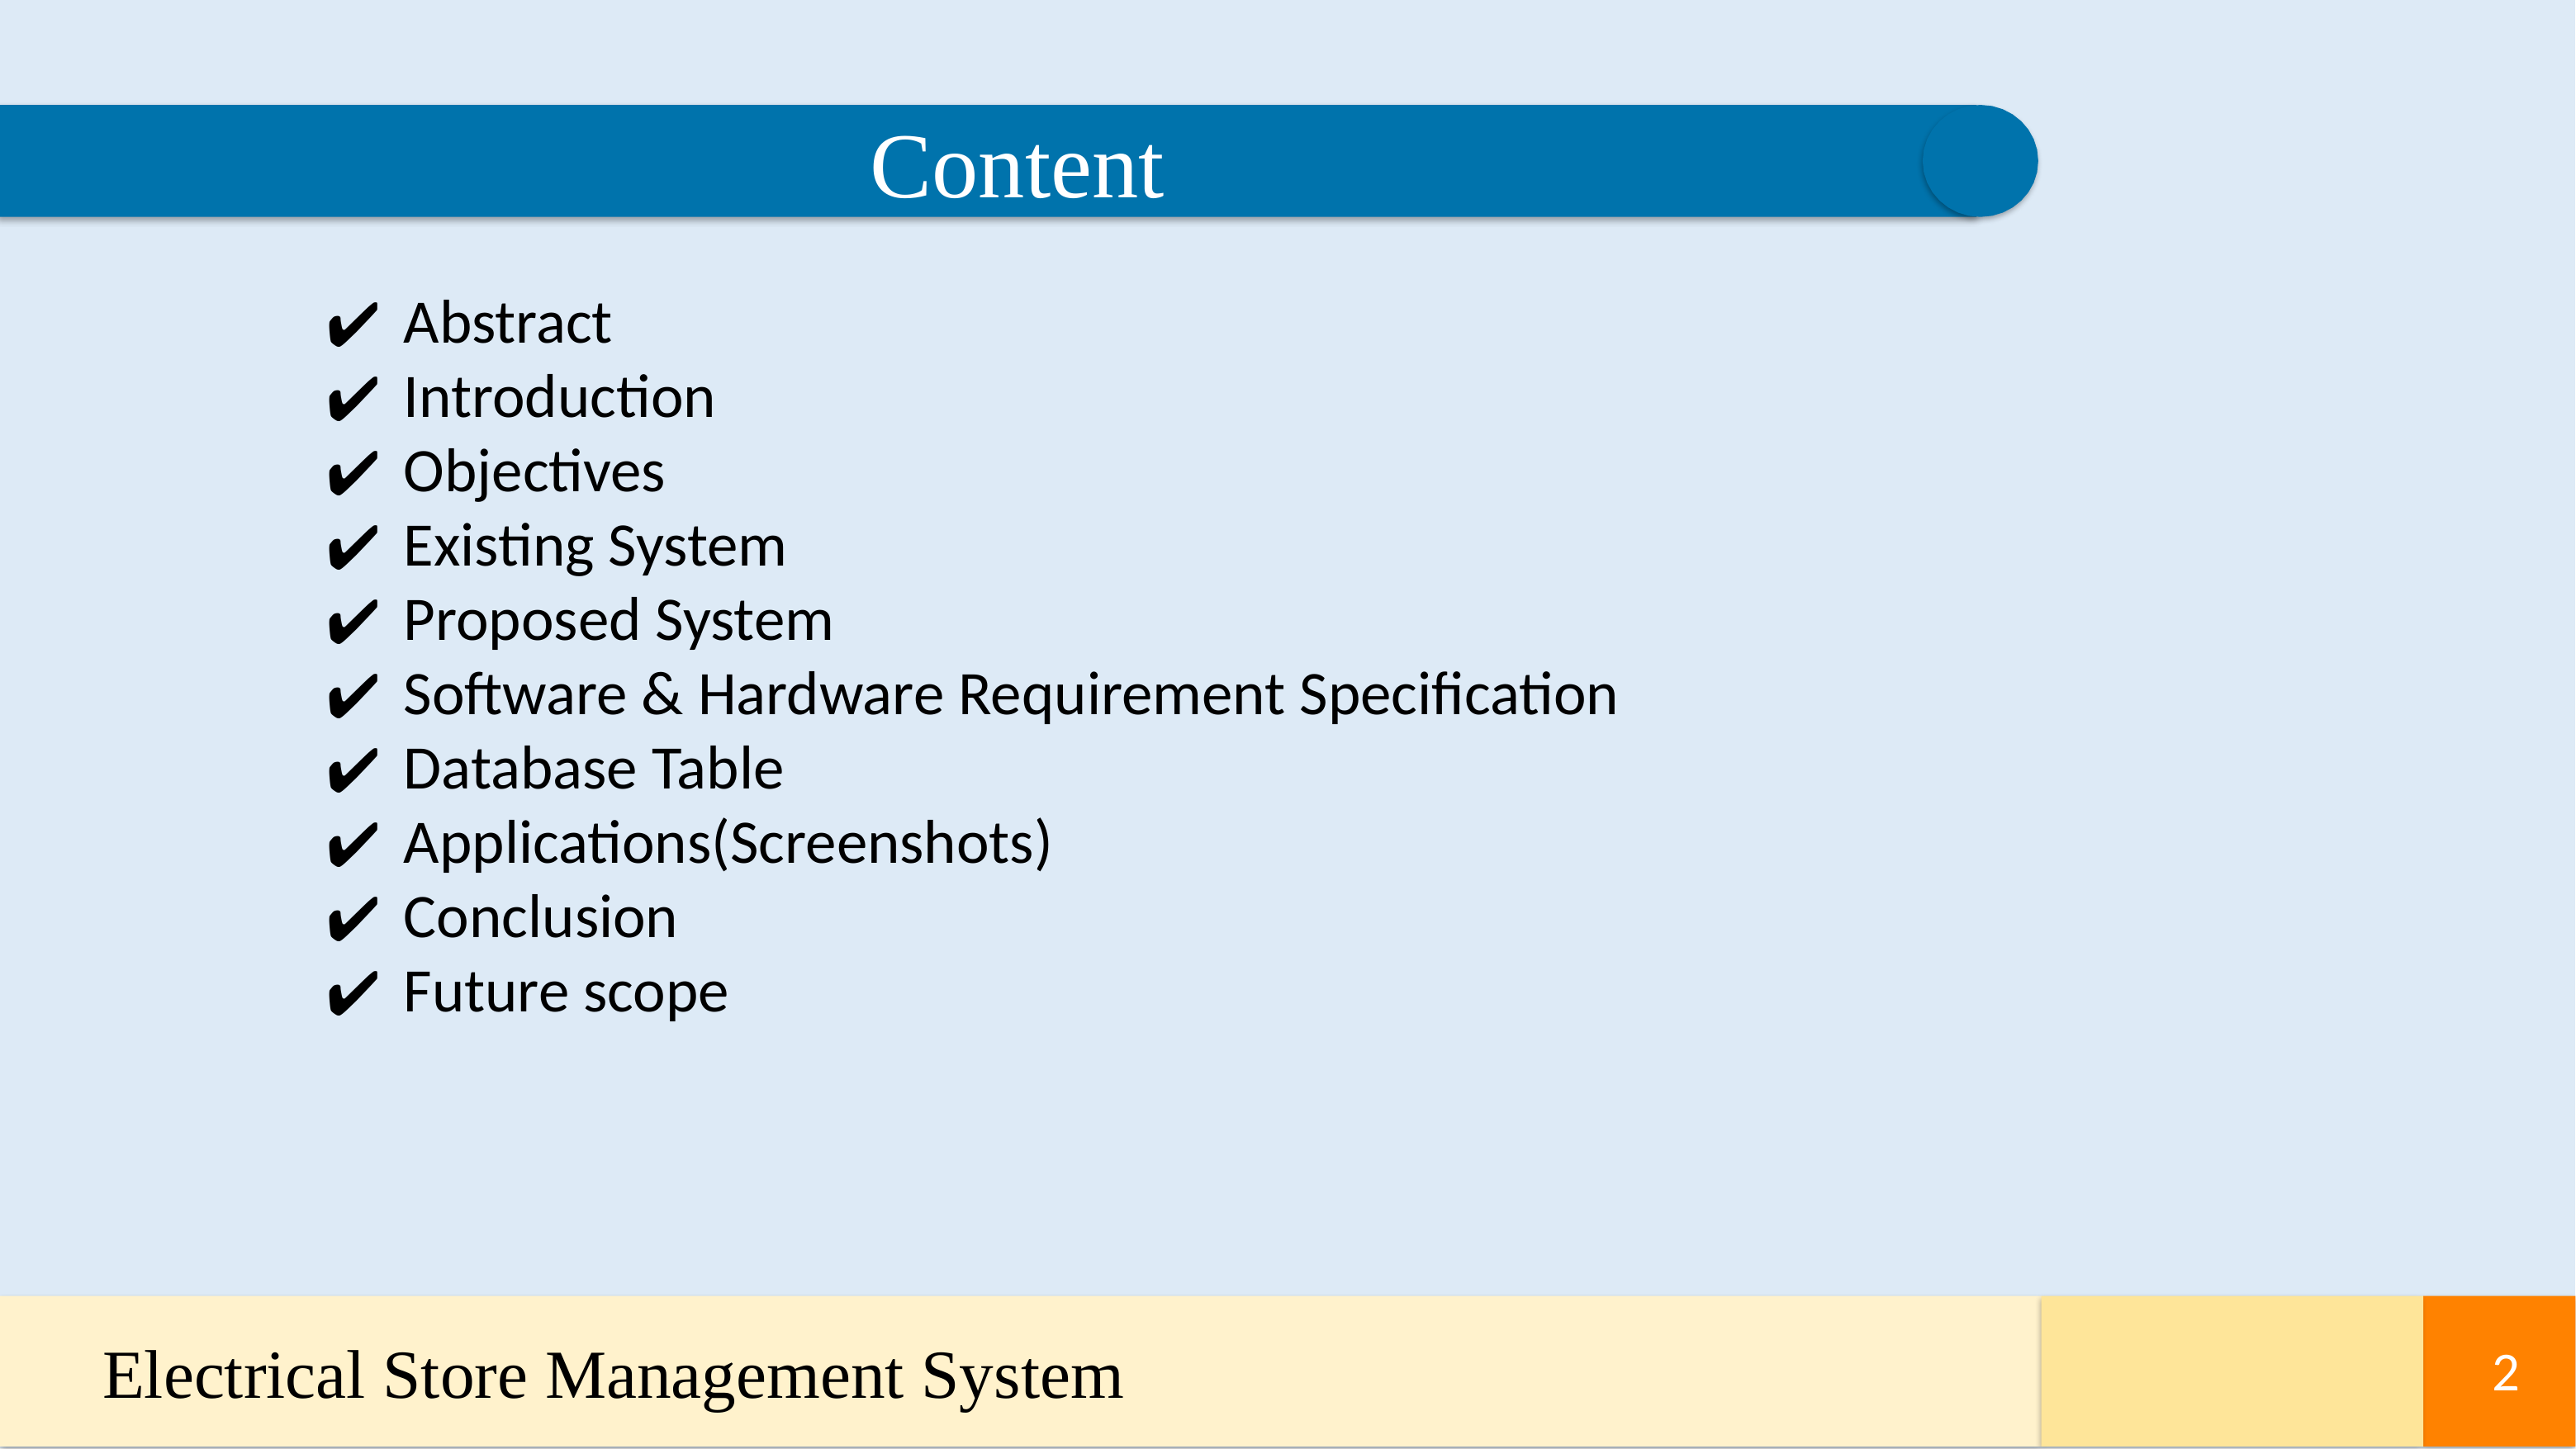

Content

Abstract
Introduction
Objectives
Existing System
Proposed System
Software & Hardware Requirement Specification
Database Table
Applications(Screenshots)
Conclusion
Future scope

Electrical Store Management System
2
2